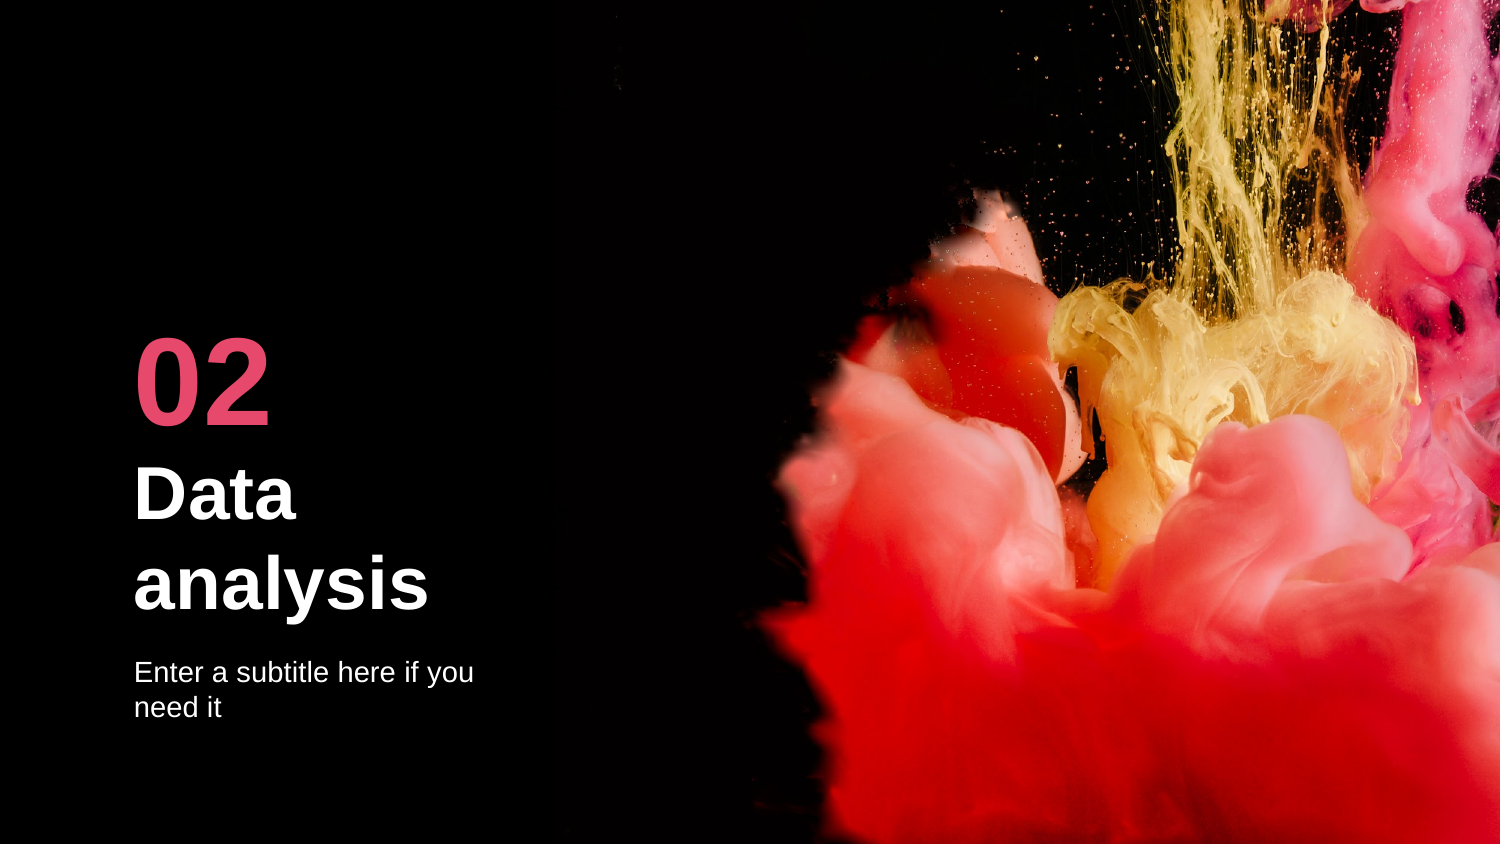

02
# Data analysis
Enter a subtitle here if you need it